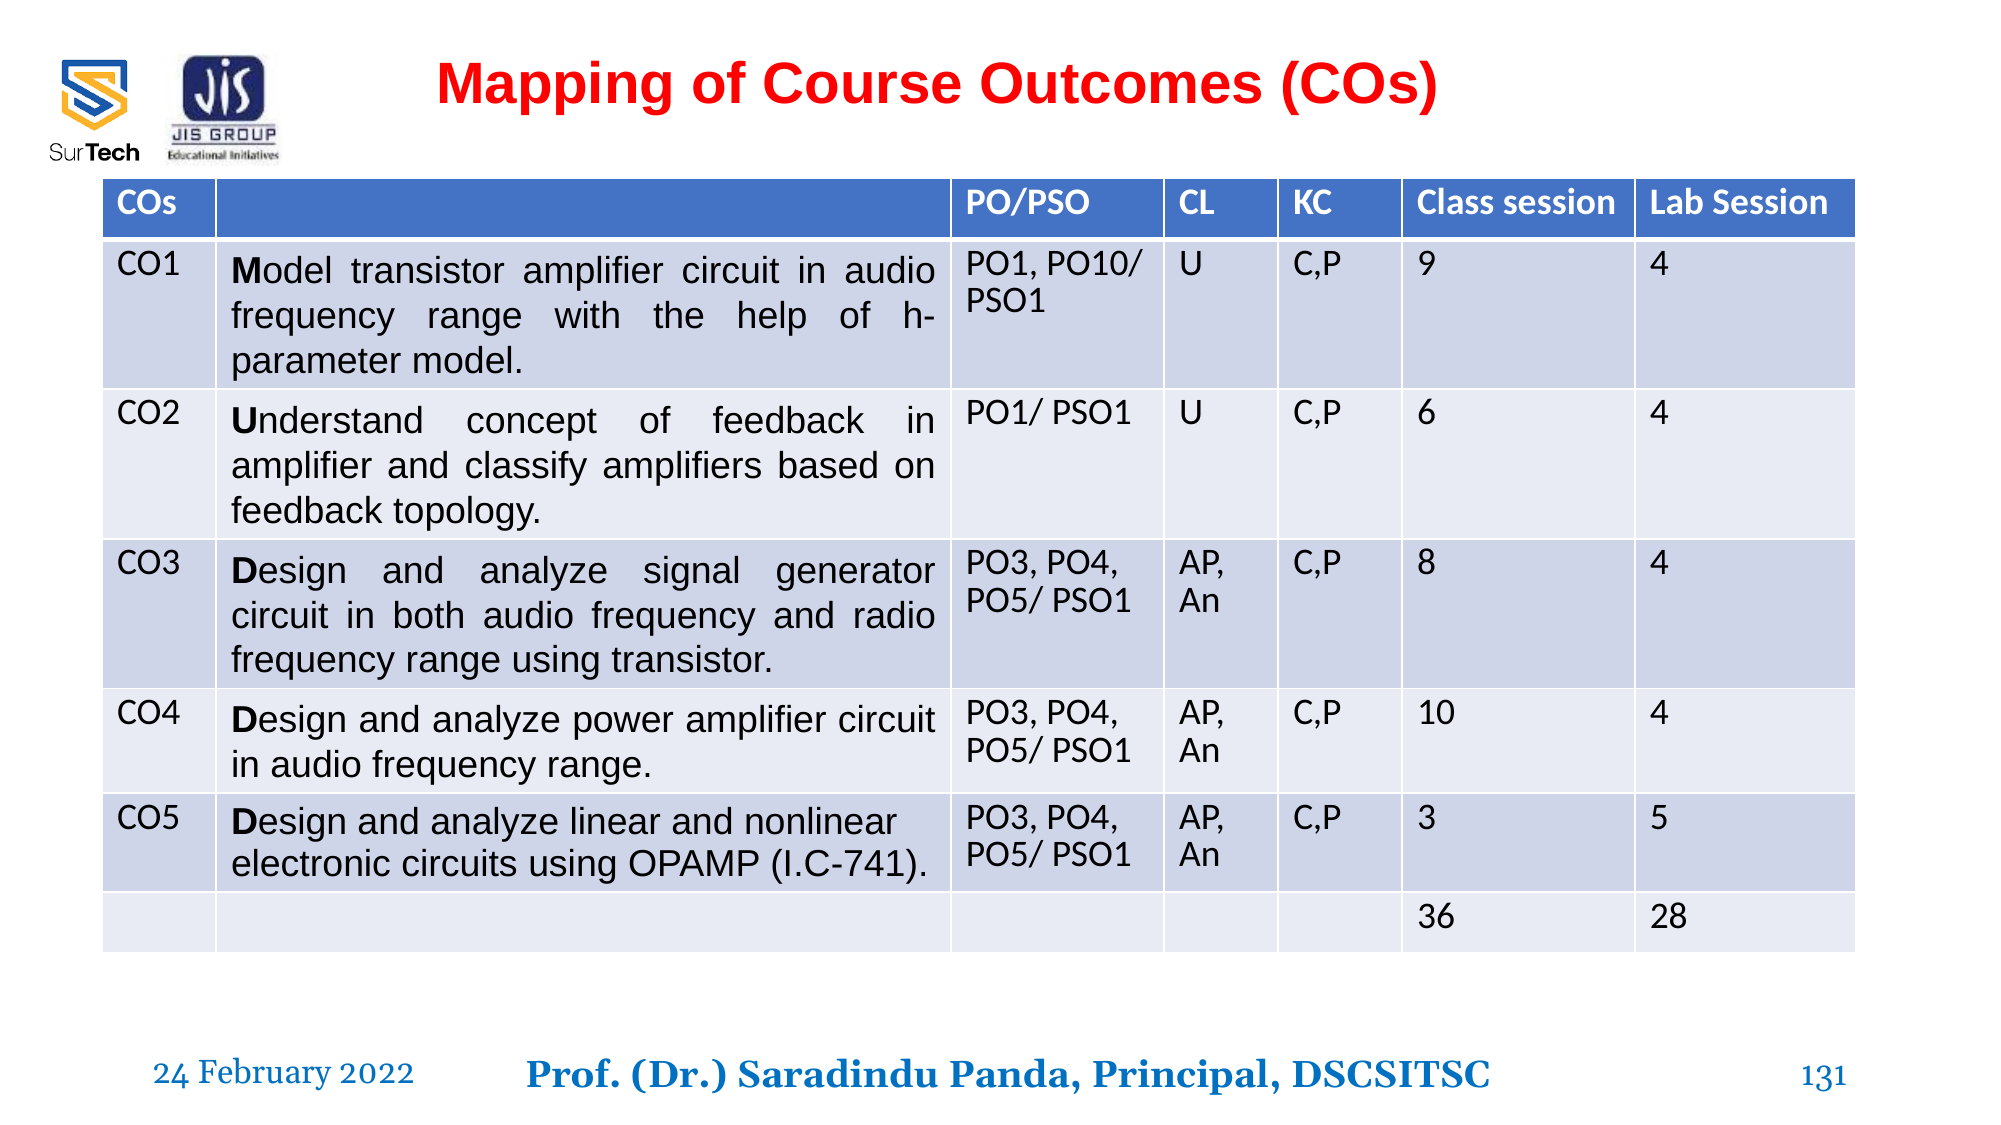

Mapping of Course Outcomes (COs)
| COs |  | PO/PSO | CL | KC | Class session | Lab Session |
| --- | --- | --- | --- | --- | --- | --- |
| CO1 | Model transistor amplifier circuit in audio frequency range with the help of h-parameter model. | PO1, PO10/ PSO1 | U | C,P | 9 | 4 |
| CO2 | Understand concept of feedback in amplifier and classify amplifiers based on feedback topology. | PO1/ PSO1 | U | C,P | 6 | 4 |
| CO3 | Design and analyze signal generator circuit in both audio frequency and radio frequency range using transistor. | PO3, PO4, PO5/ PSO1 | AP, An | C,P | 8 | 4 |
| CO4 | Design and analyze power amplifier circuit in audio frequency range. | PO3, PO4, PO5/ PSO1 | AP, An | C,P | 10 | 4 |
| CO5 | Design and analyze linear and nonlinear electronic circuits using OPAMP (I.C-741). | PO3, PO4, PO5/ PSO1 | AP, An | C,P | 3 | 5 |
|  |  |  |  |  | 36 | 28 |
24 February 2022
Prof. (Dr.) Saradindu Panda, Principal, DSCSITSC
131